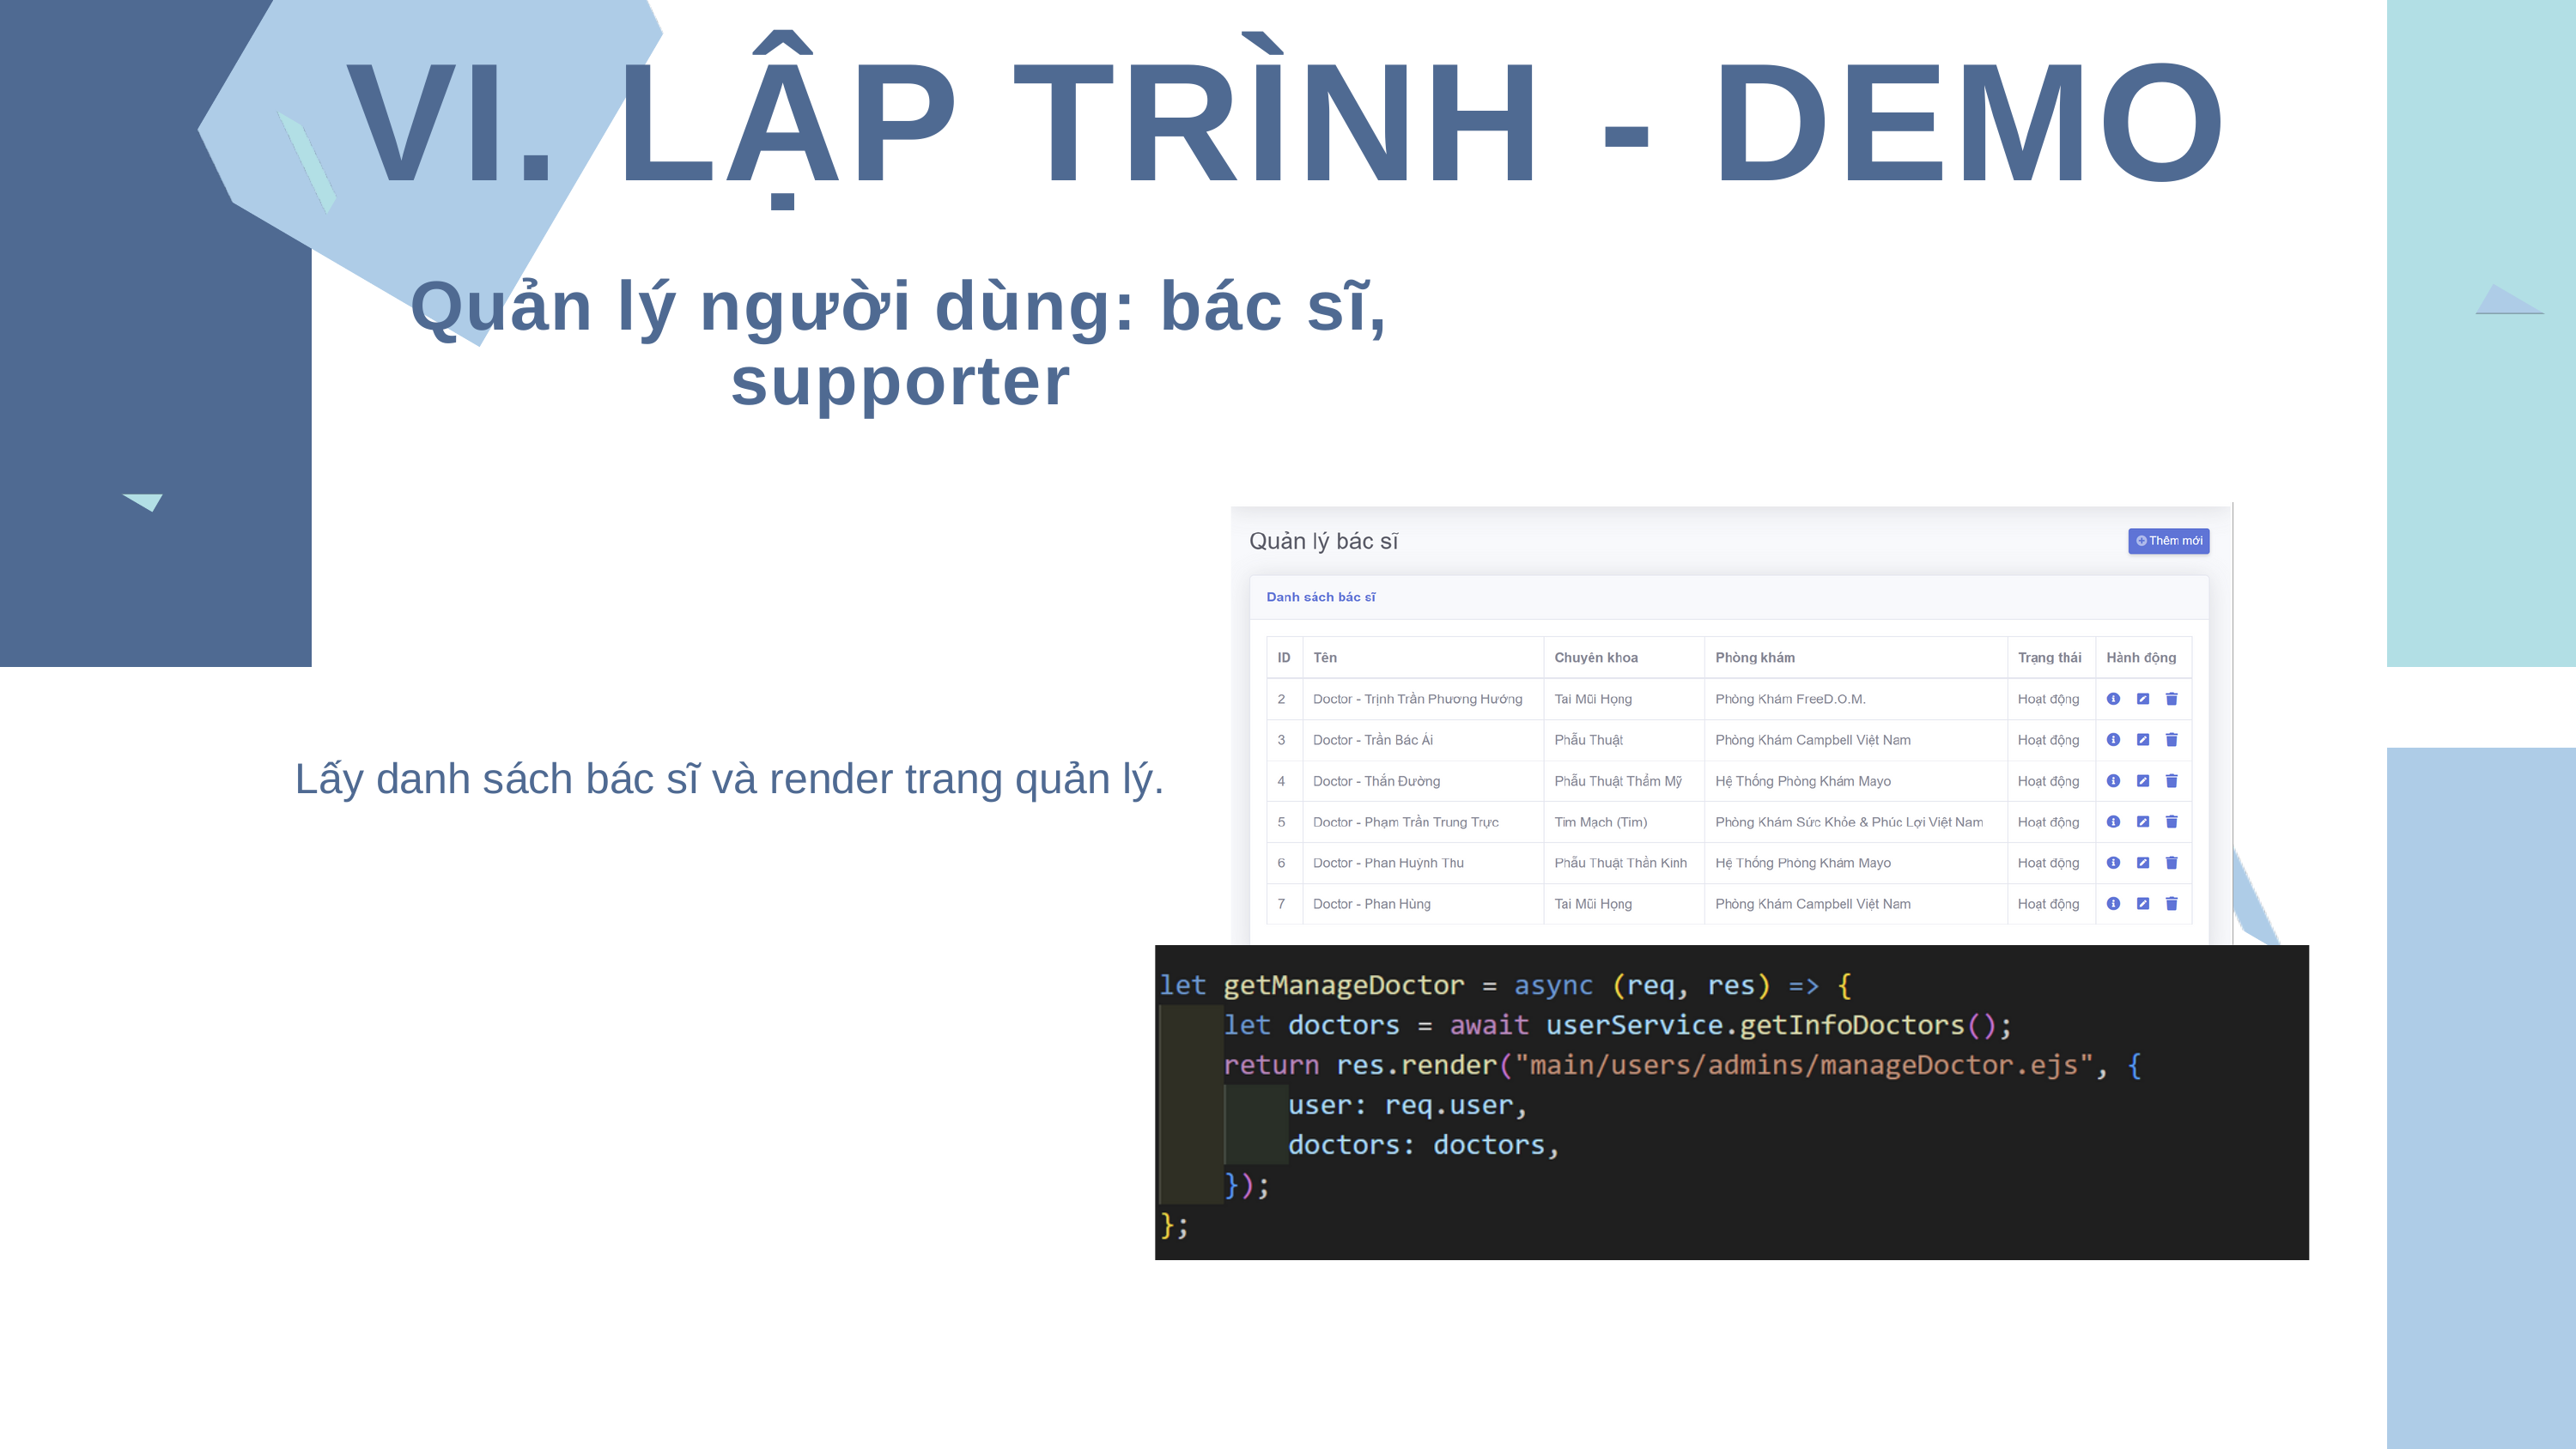

VI. LẬP TRÌNH - DEMO

Quản lý người dùng: bác sĩ, supporter

 Lấy danh sách bác sĩ và render trang quản lý.